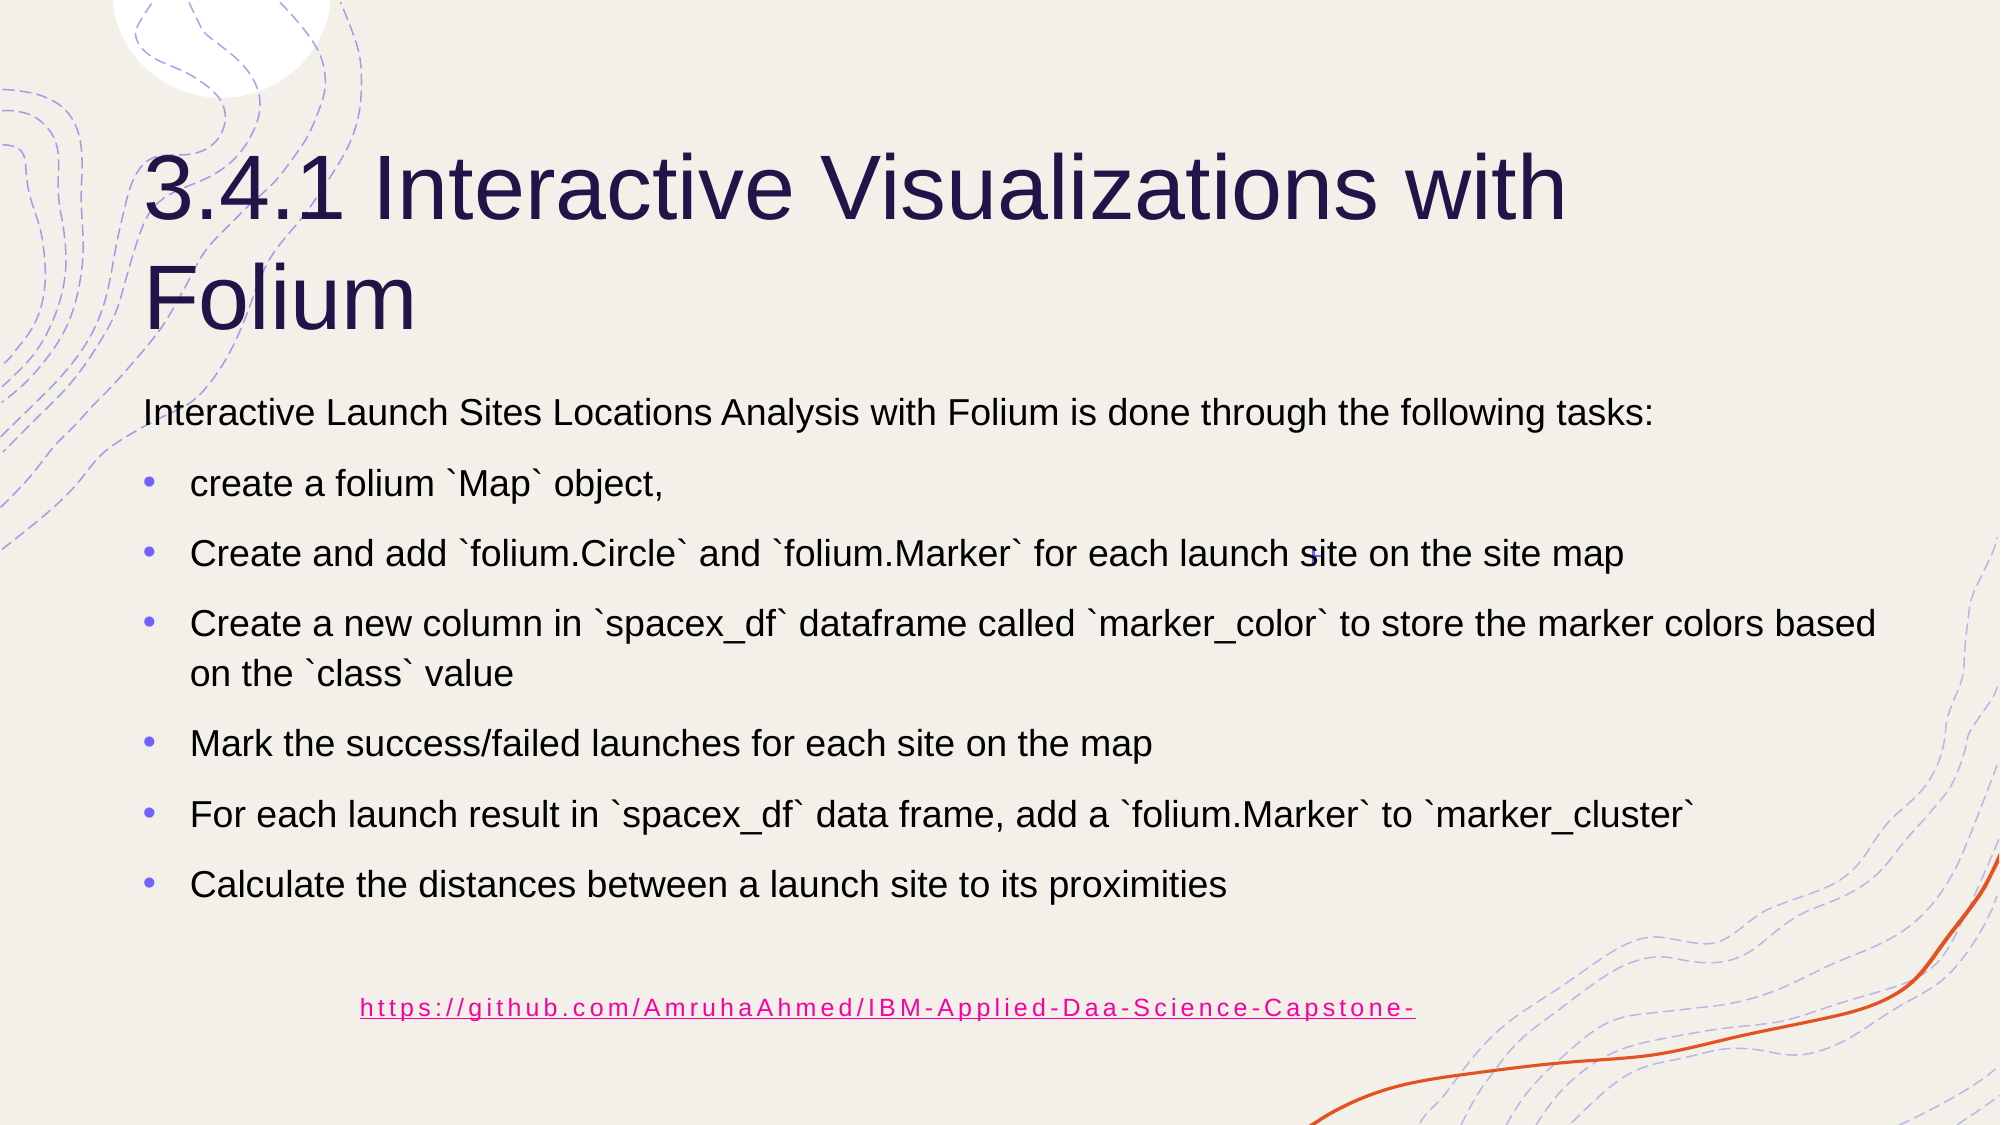

# 3.4.1 Interactive Visualizations with Folium
Interactive Launch Sites Locations Analysis with Folium is done through the following tasks:
create a folium `Map` object,
Create and add `folium.Circle` and `folium.Marker` for each launch site on the site map
Create a new column in `spacex_df` dataframe called `marker_color` to store the marker colors based on the `class` value
Mark the success/failed launches for each site on the map
For each launch result in `spacex_df` data frame, add a `folium.Marker` to `marker_cluster`
Calculate the distances between a launch site to its proximities

https://github.com/AmruhaAhmed/IBM-Applied-Daa-Science-Capstone-